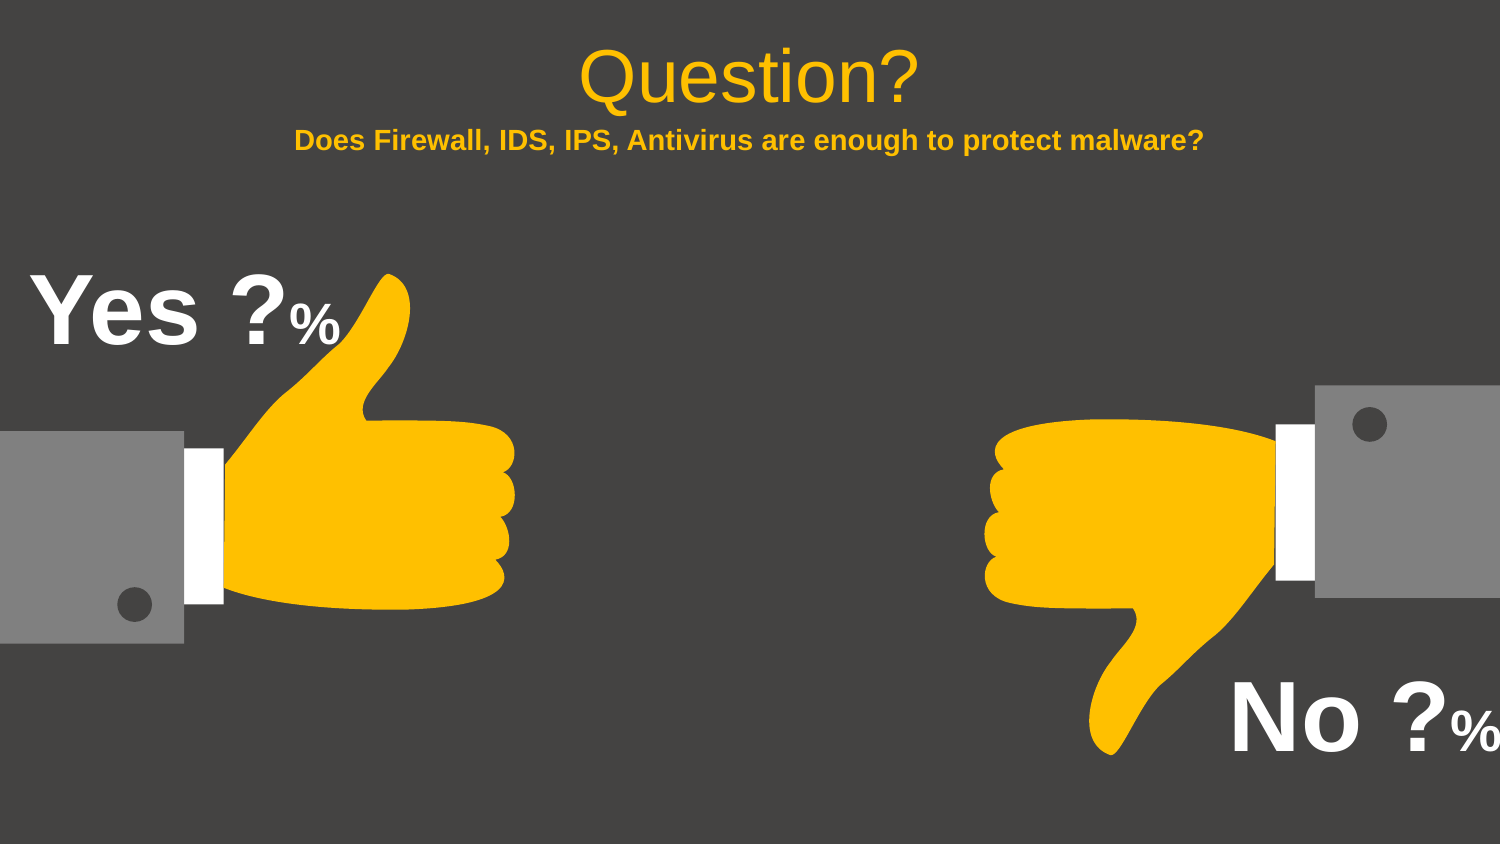

Question?
Does Firewall, IDS, IPS, Antivirus are enough to protect malware?
Yes ?%

No ?%